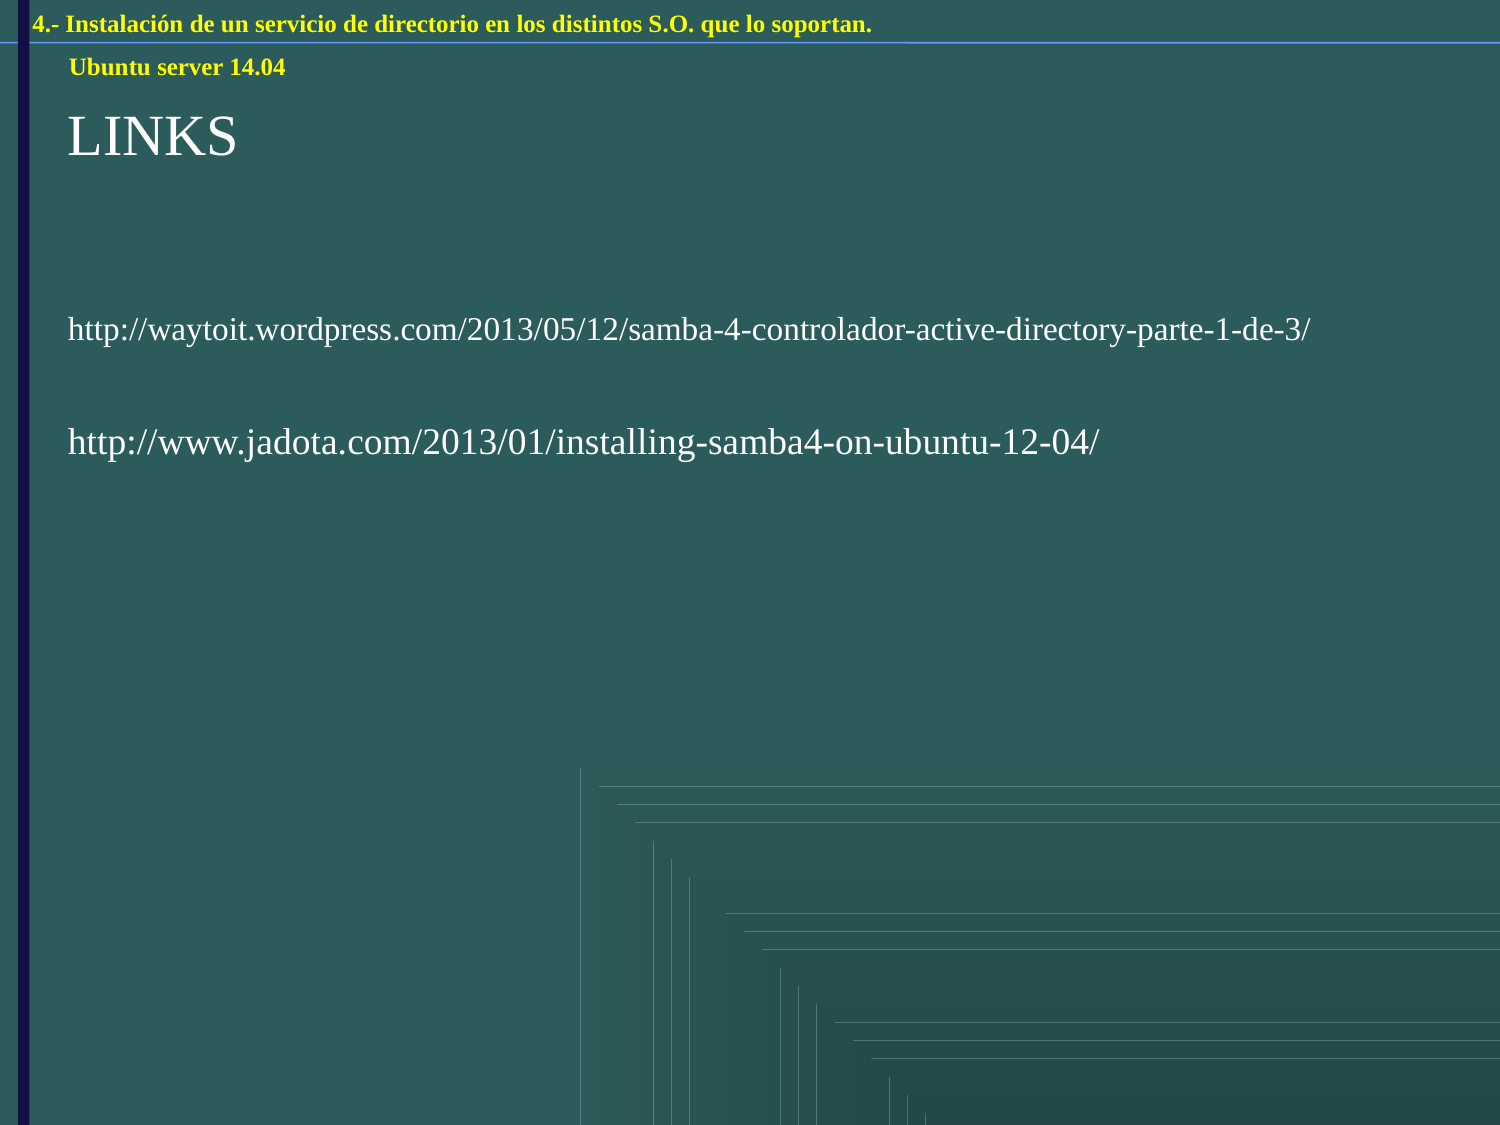

4.- Instalación de un servicio de directorio en los distintos S.O. que lo soportan.
Ubuntu server 14.04
LINKS

http://waytoit.wordpress.com/2013/05/12/samba-4-controlador-active-directory-parte-1-de-3/

http://www.jadota.com/2013/01/installing-samba4-on-ubuntu-12-04/